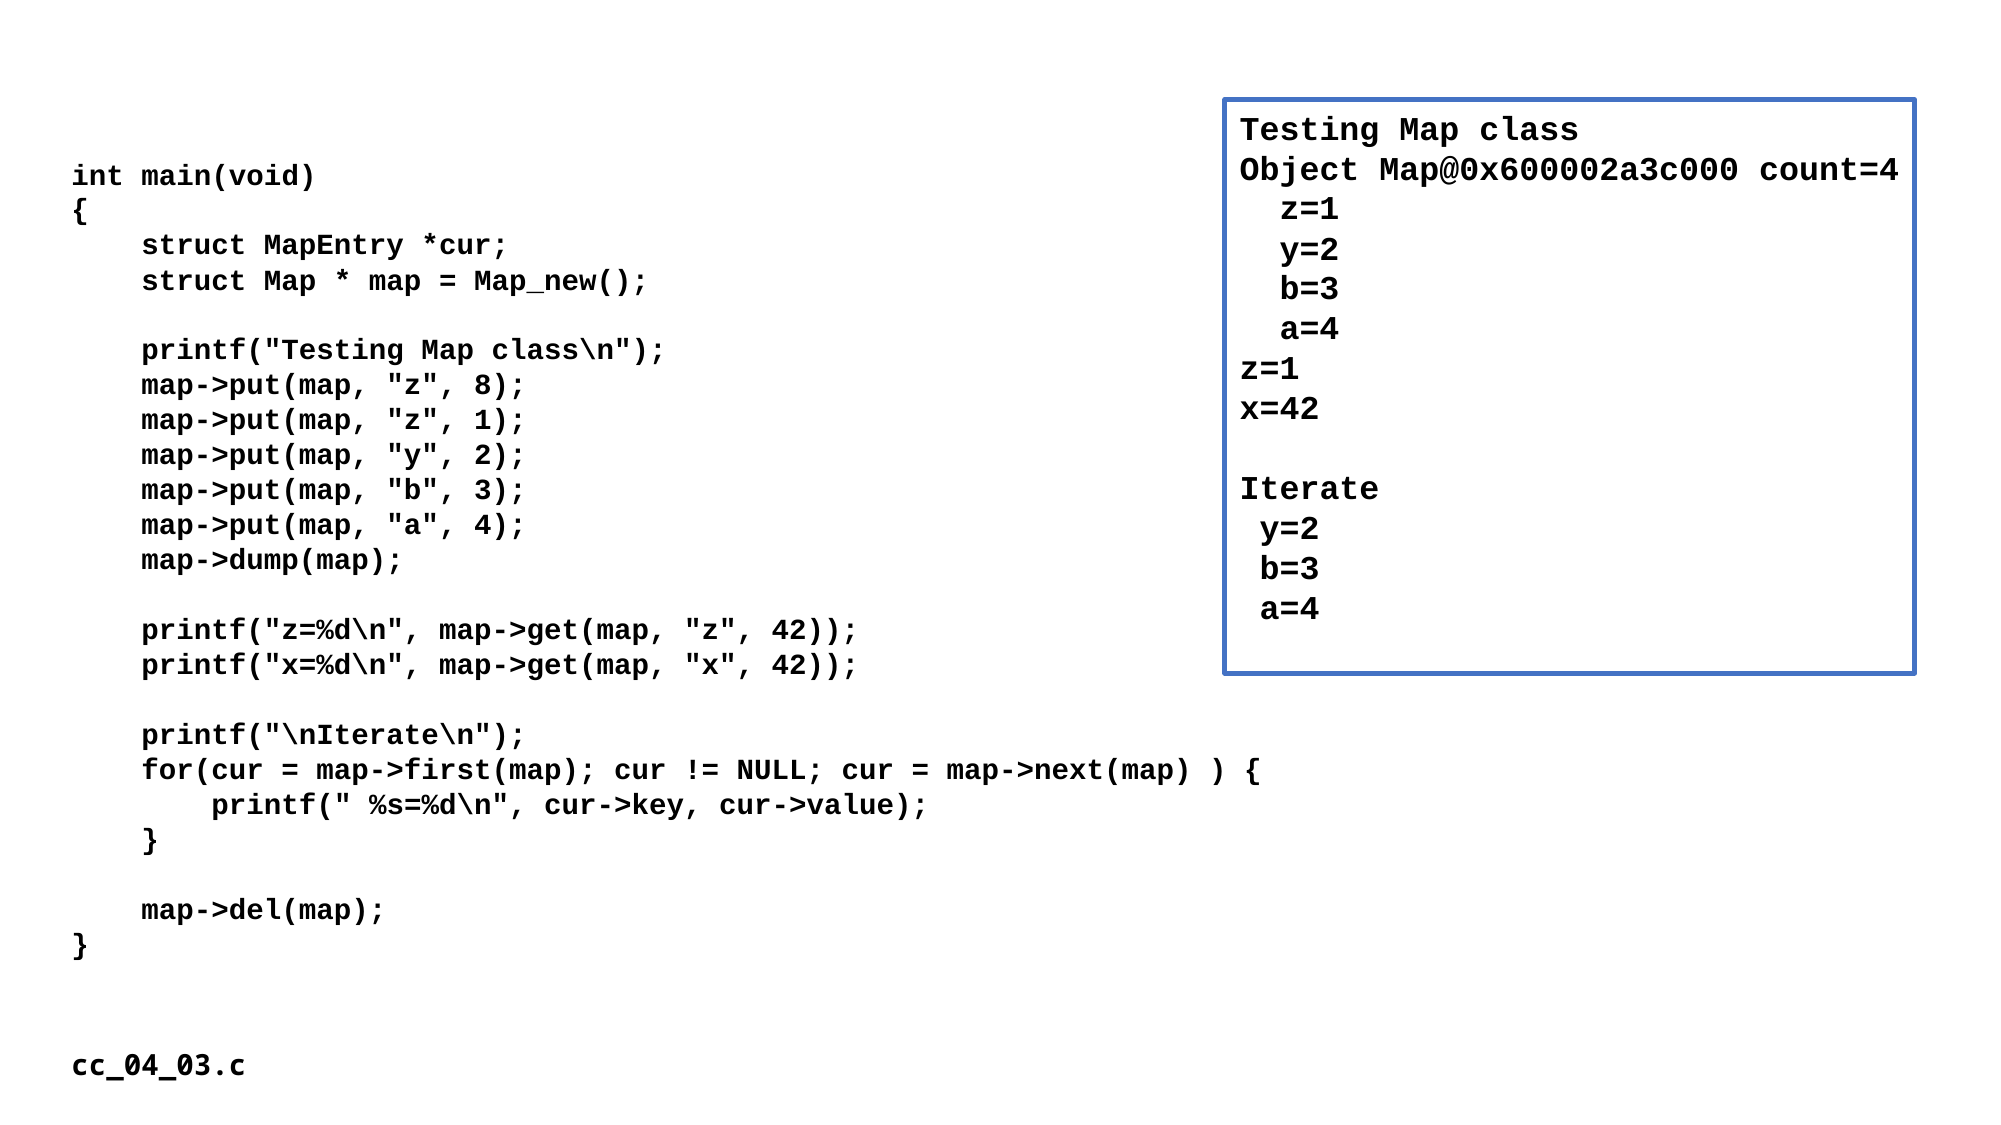

Testing Map class
Object Map@0x600002a3c000 count=4
  z=1
  y=2
  b=3
  a=4
z=1
x=42

Iterate
 y=2
 b=3
 a=4

int main(void)
{
    struct MapEntry *cur;
    struct Map * map = Map_new();

    printf("Testing Map class\n");
    map->put(map, "z", 8);
    map->put(map, "z", 1);
    map->put(map, "y", 2);
    map->put(map, "b", 3);
    map->put(map, "a", 4);
    map->dump(map);

    printf("z=%d\n", map->get(map, "z", 42));
    printf("x=%d\n", map->get(map, "x", 42));

    printf("\nIterate\n");
    for(cur = map->first(map); cur != NULL; cur = map->next(map) ) {
        printf(" %s=%d\n", cur->key, cur->value);
    }

    map->del(map);
}
cc_04_03.c